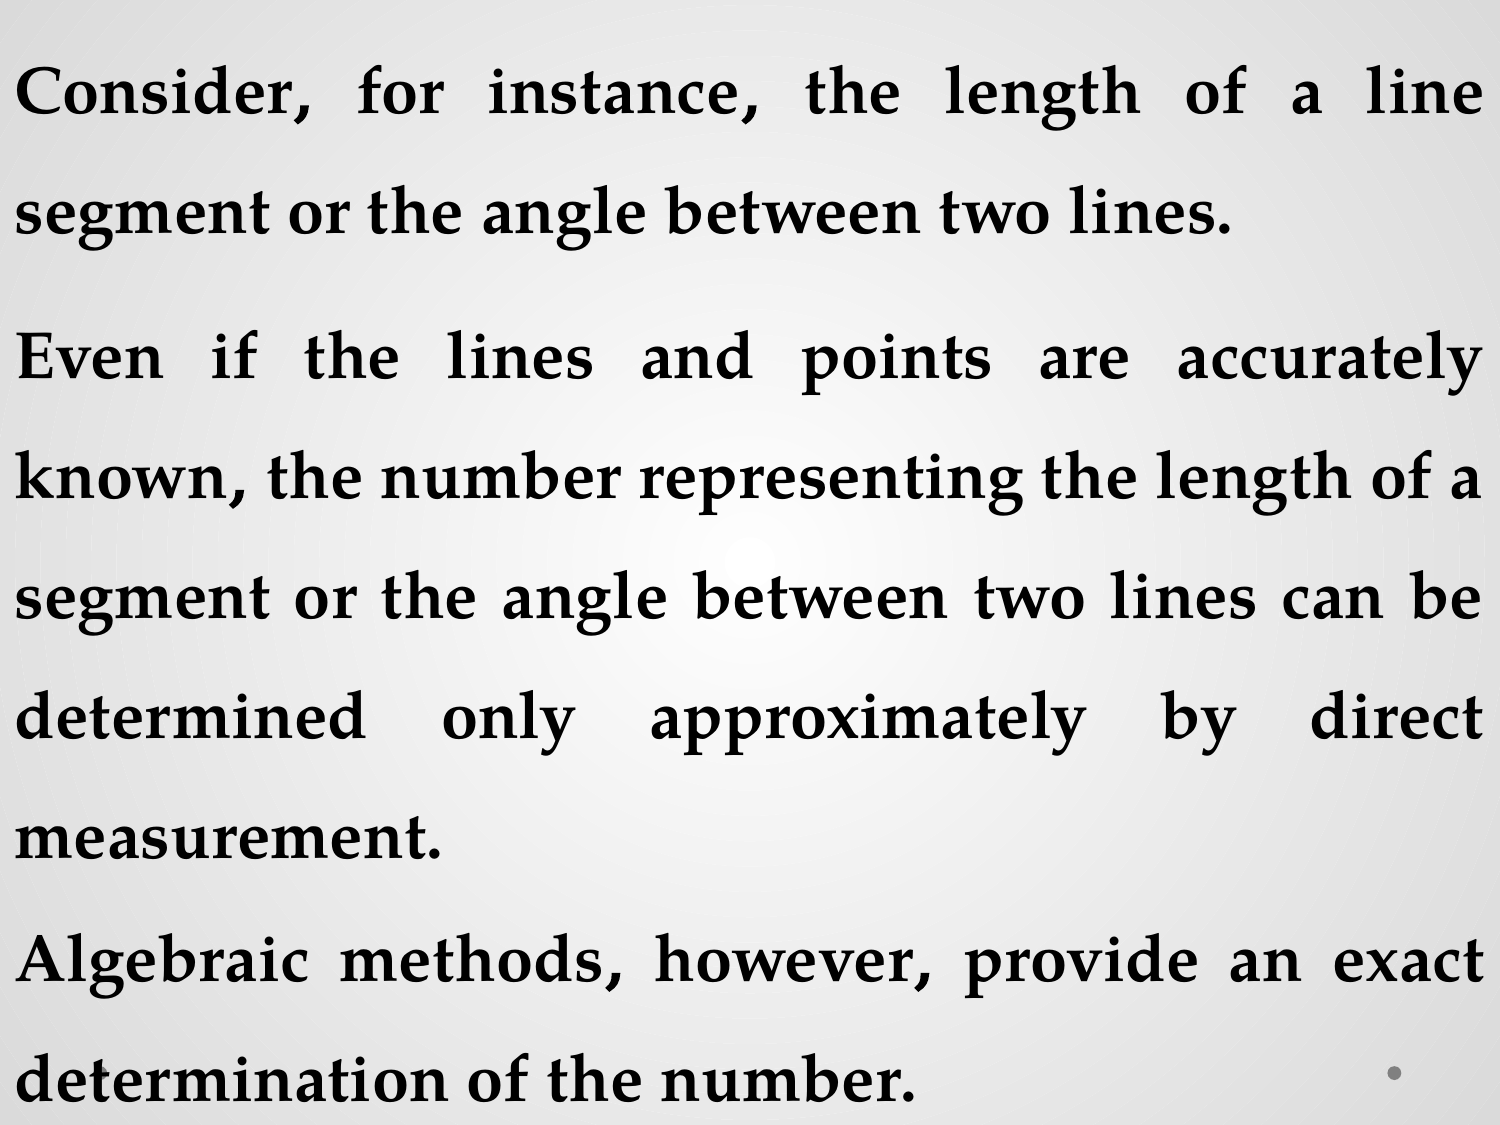

Consider, for instance, the length of a line segment or the angle between two lines.
Even if the lines and points are accurately known, the number representing the length of a segment or the angle between two lines can be determined only approximately by direct measurement.
Algebraic methods, however, provide an exact determination of the number.